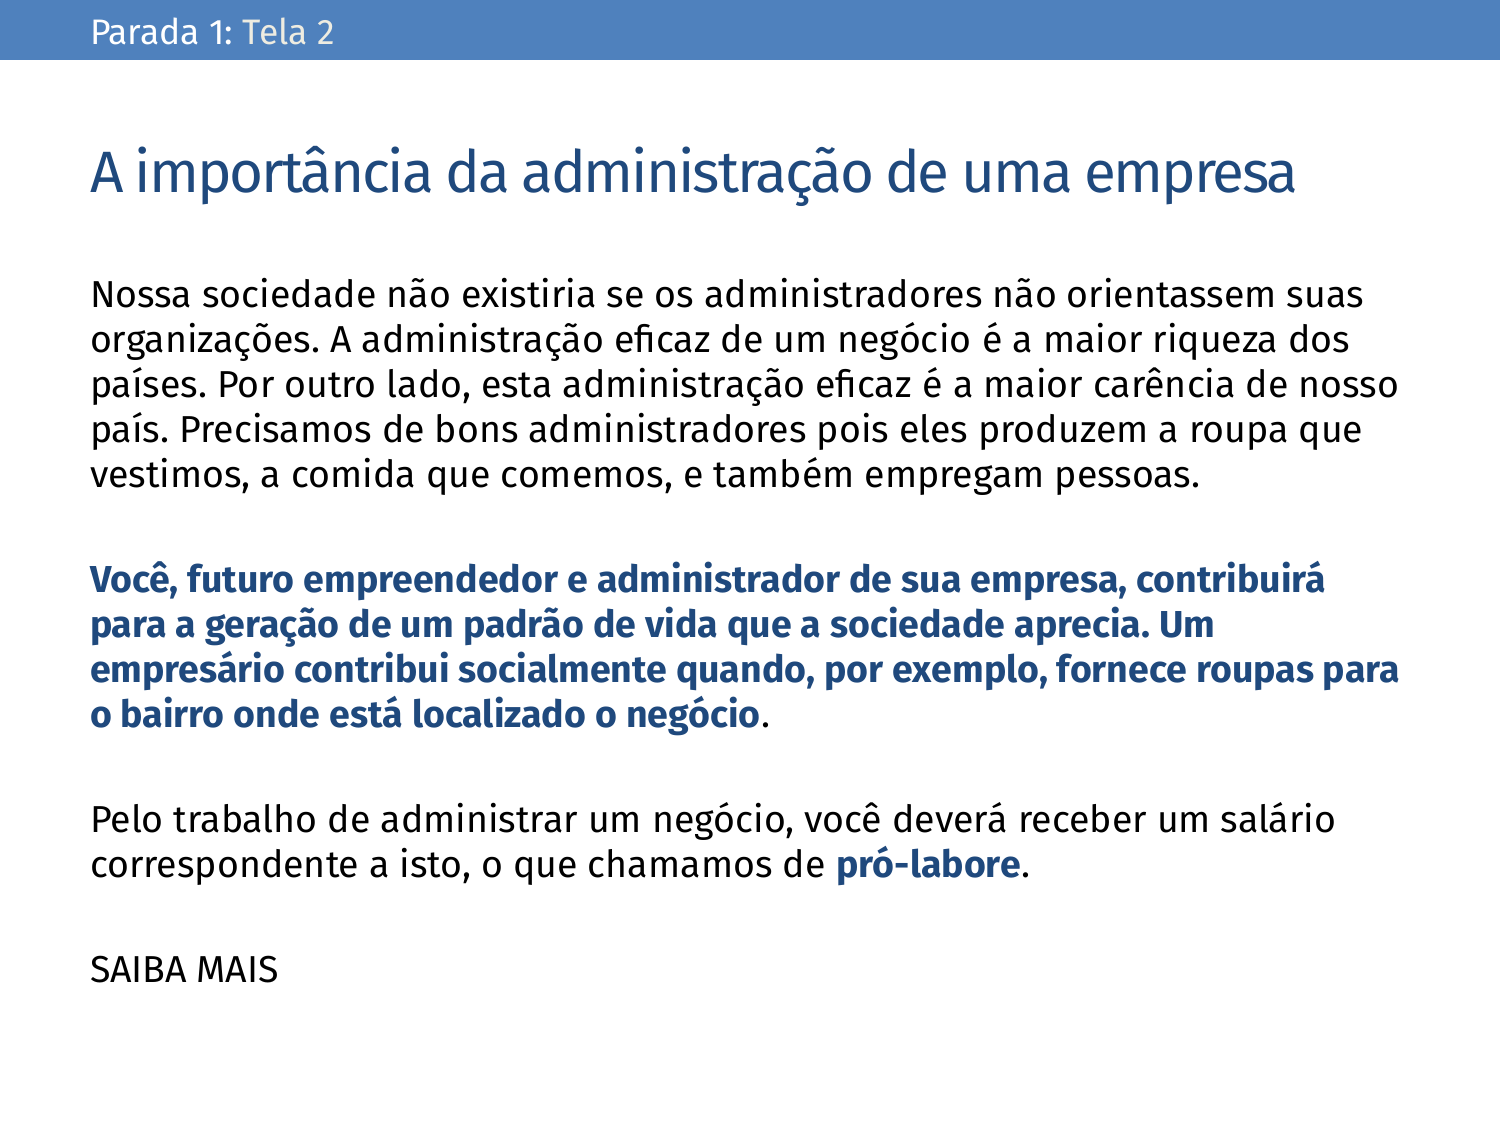

Parada 1: Tela 2
# A importância da administração de uma empresa
Nossa sociedade não existiria se os administradores não orientassem suas organizações. A administração eficaz de um negócio é a maior riqueza dos países. Por outro lado, esta administração eficaz é a maior carência de nosso país. Precisamos de bons administradores pois eles produzem a roupa que vestimos, a comida que comemos, e também empregam pessoas.

Você, futuro empreendedor e administrador de sua empresa, contribuirá para a geração de um padrão de vida que a sociedade aprecia. Um empresário contribui socialmente quando, por exemplo, fornece roupas para o bairro onde está localizado o negócio.

Pelo trabalho de administrar um negócio, você deverá receber um salário correspondente a isto, o que chamamos de pró-labore.

SAIBA MAIS